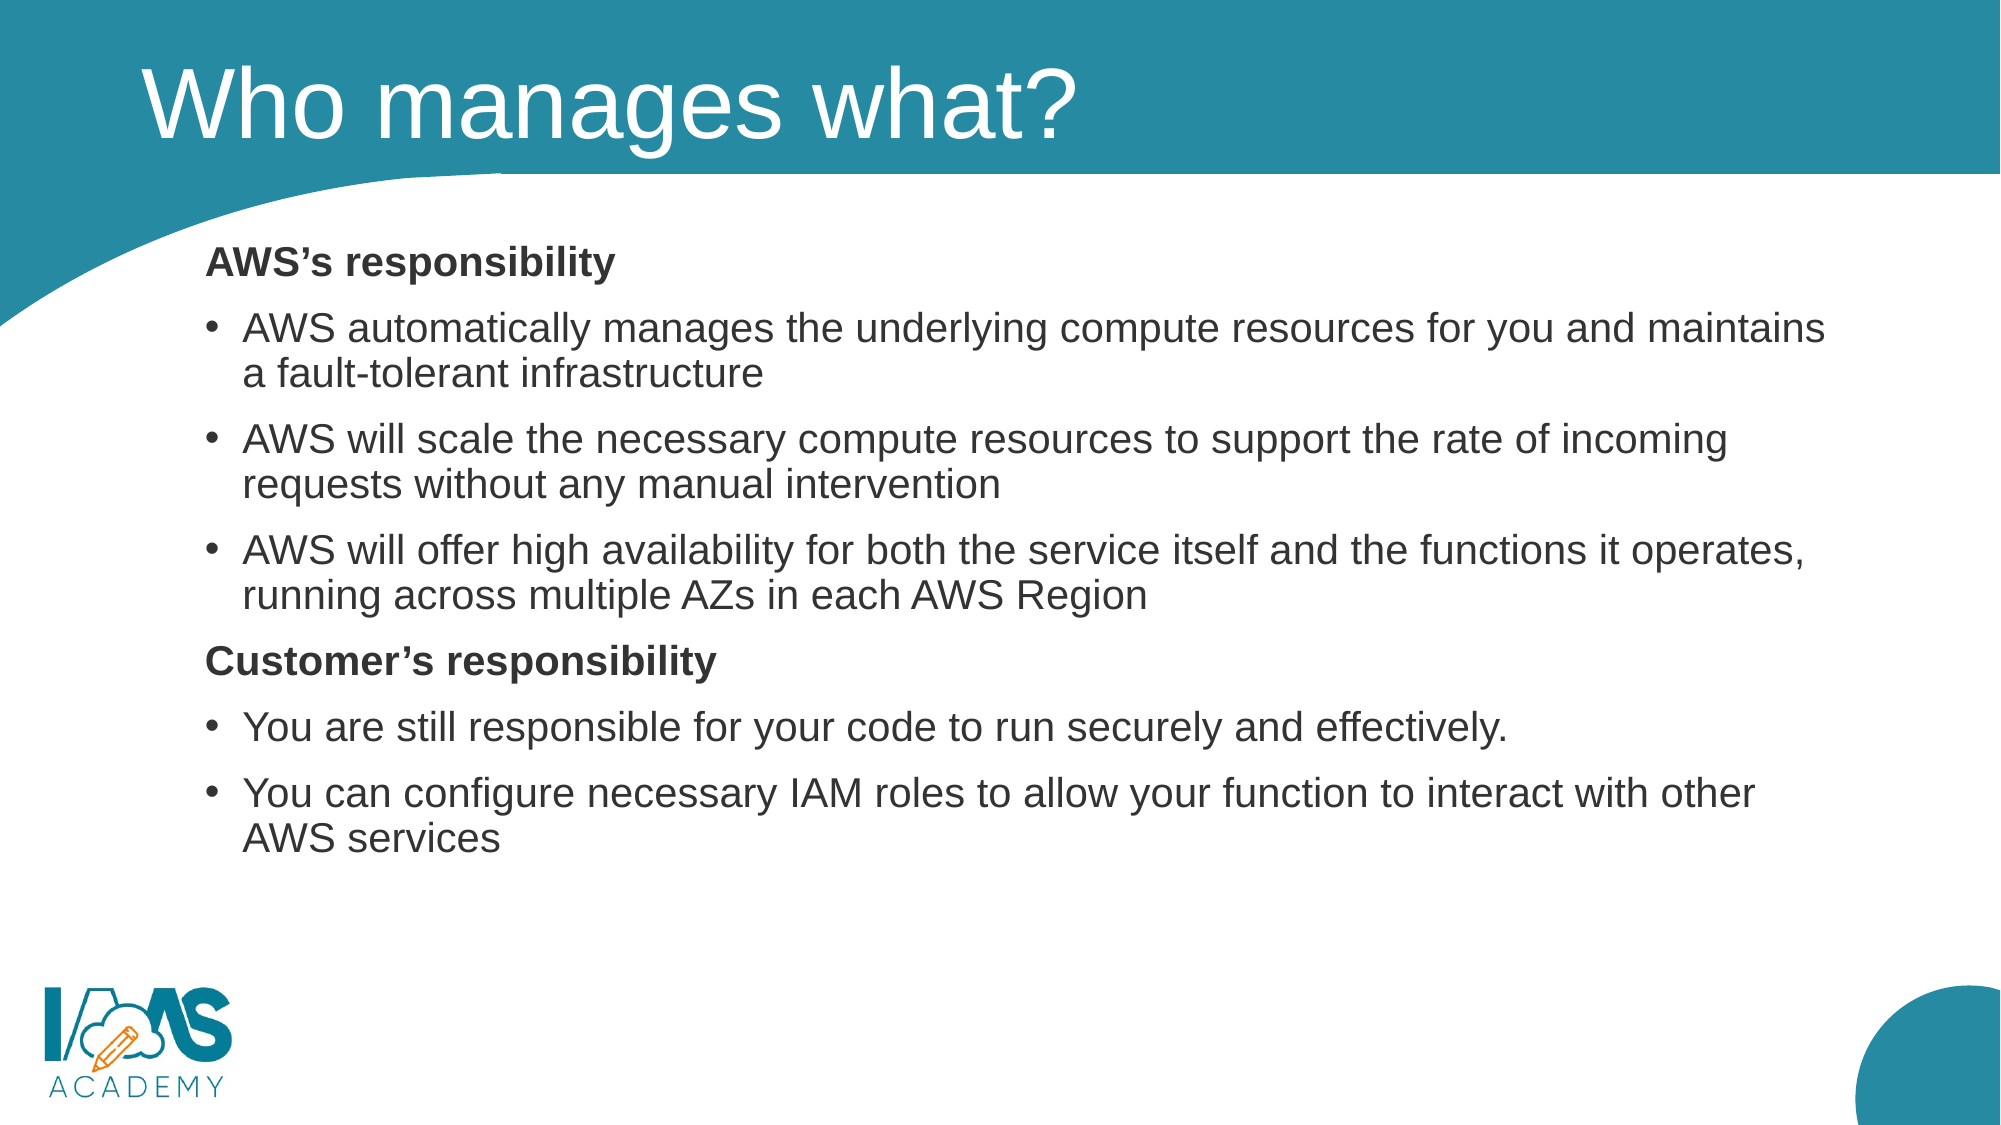

# Who manages what?
AWS’s responsibility
AWS automatically manages the underlying compute resources for you and maintains a fault-tolerant infrastructure
AWS will scale the necessary compute resources to support the rate of incoming requests without any manual intervention
AWS will offer high availability for both the service itself and the functions it operates, running across multiple AZs in each AWS Region
Customer’s responsibility
You are still responsible for your code to run securely and effectively.
You can configure necessary IAM roles to allow your function to interact with other AWS services